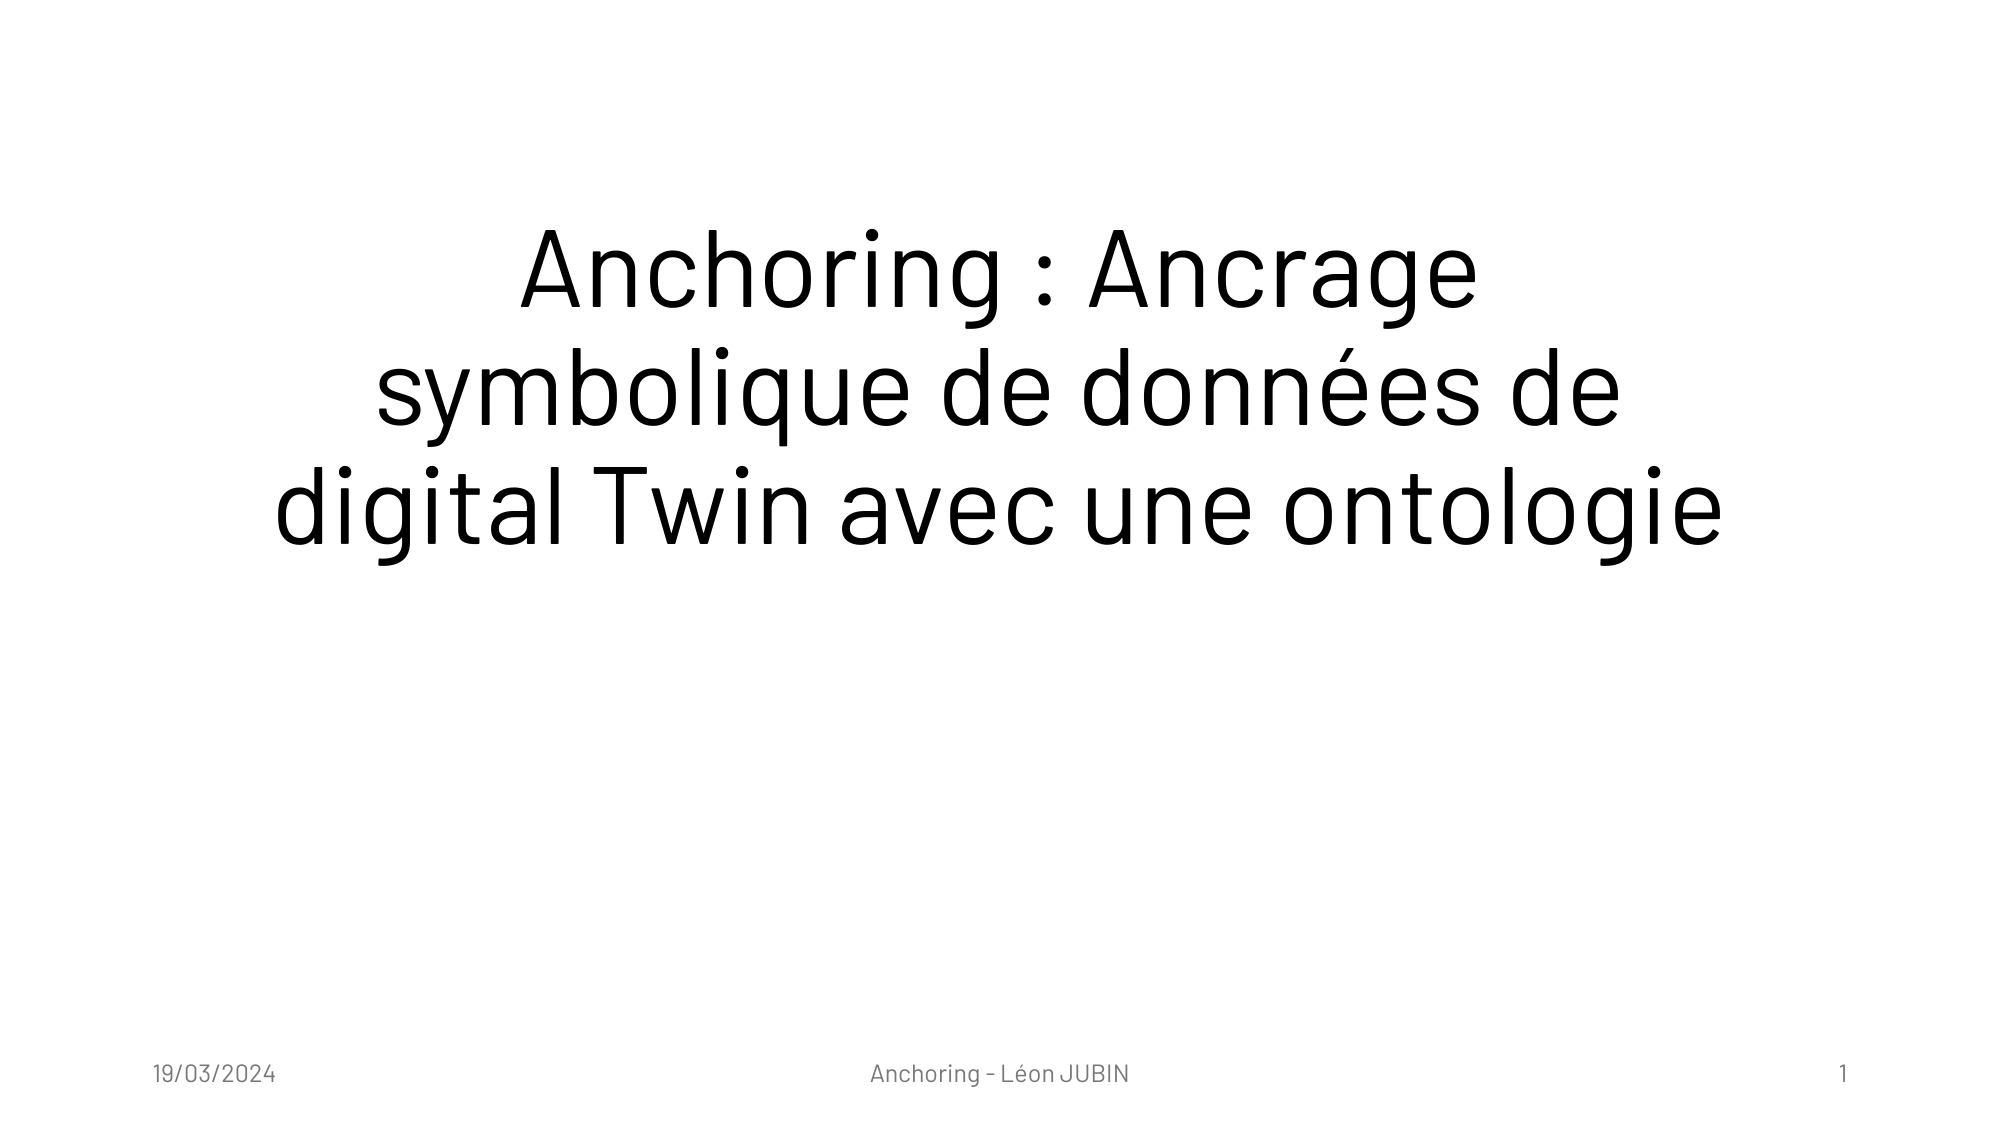

# Anchoring : Ancrage symbolique de données de digital Twin avec une ontologie

19/03/2024
Anchoring - Léon JUBIN
1